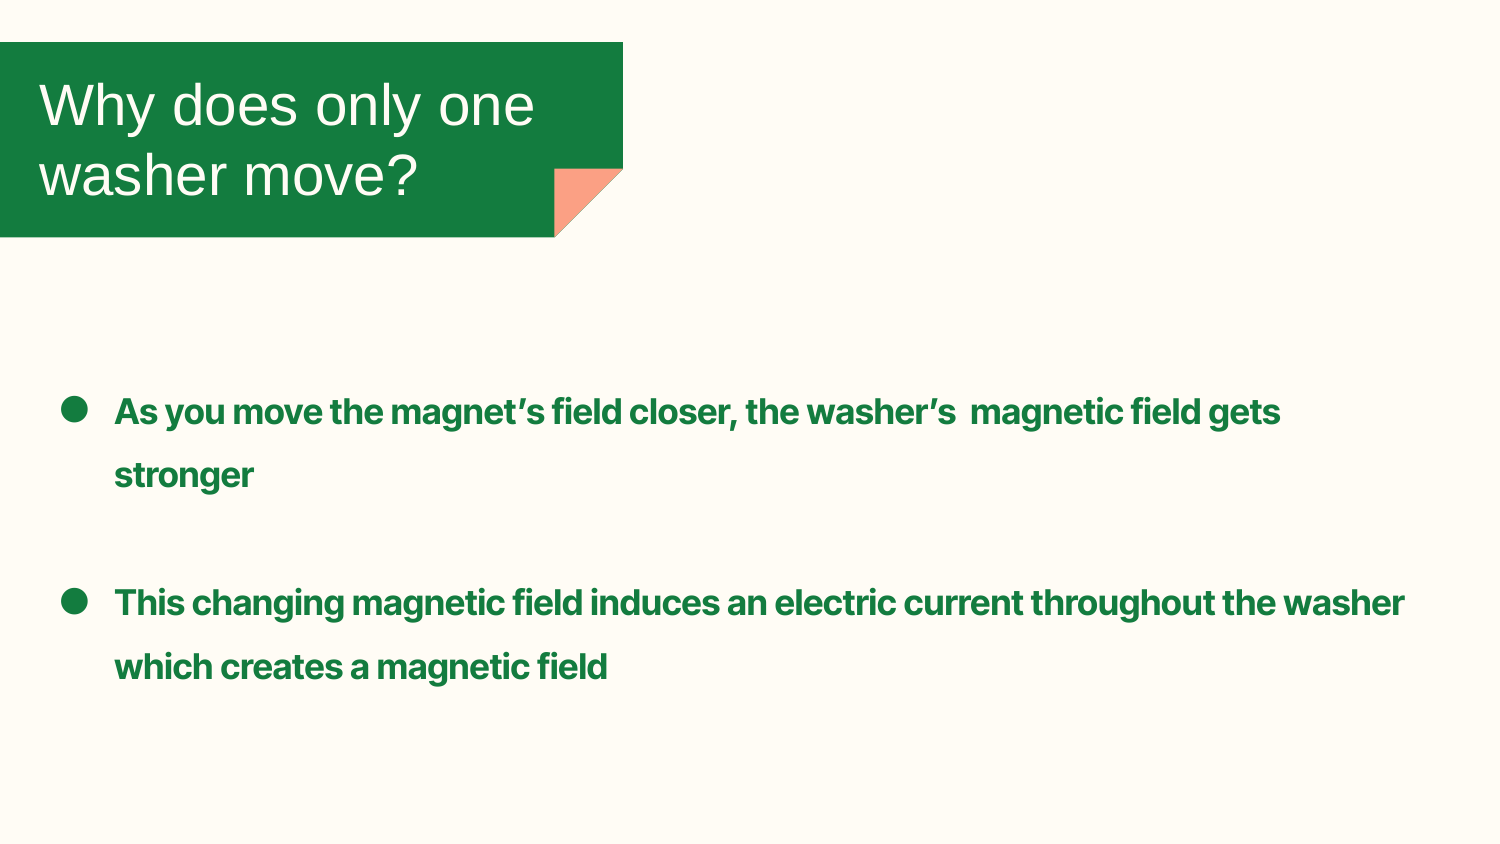

# Why does only one washer move?
As you move the magnet’s field closer, the washer’s  magnetic field gets stronger

This changing magnetic field induces an electric current throughout the washer which creates a magnetic field